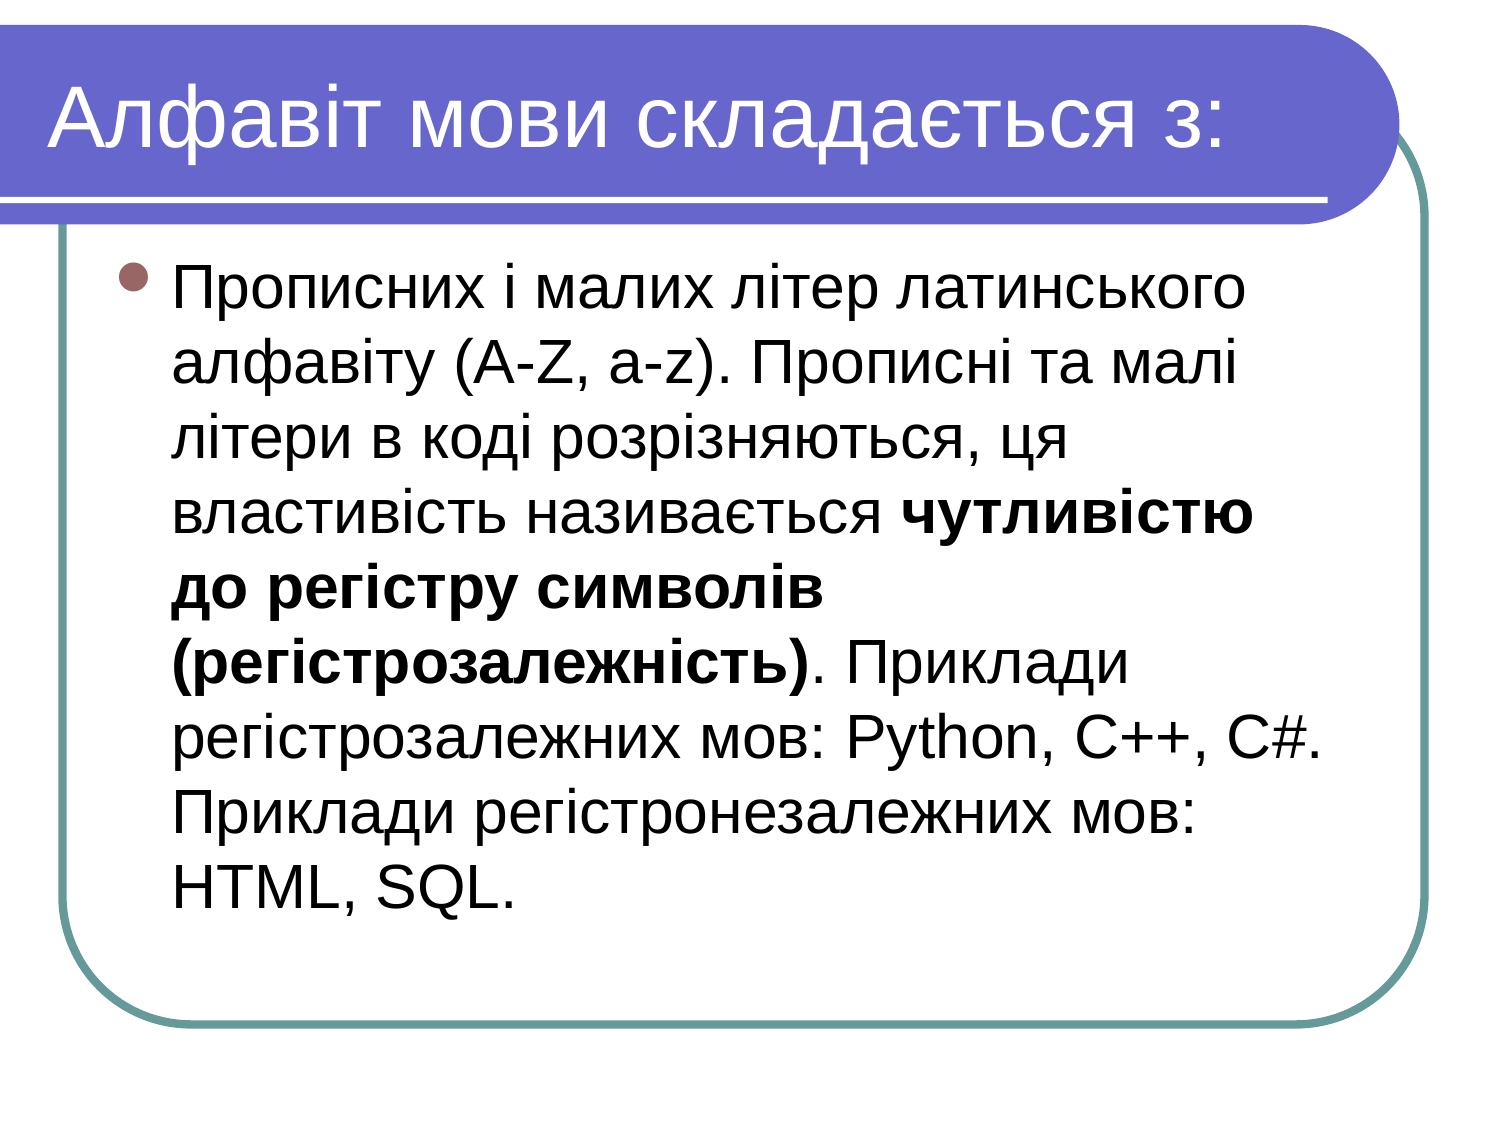

Алфавіт мови складається з:
Прописних і малих літер латинського алфавіту (A-Z, a-z). Прописні та малі літери в коді розрізняються, ця властивість називається чутливістю   до регістру символів (регістрозалежність). Приклади регістрозалежних мов: Python, C++, C#. Приклади регістронезалежних мов: HTML, SQL.